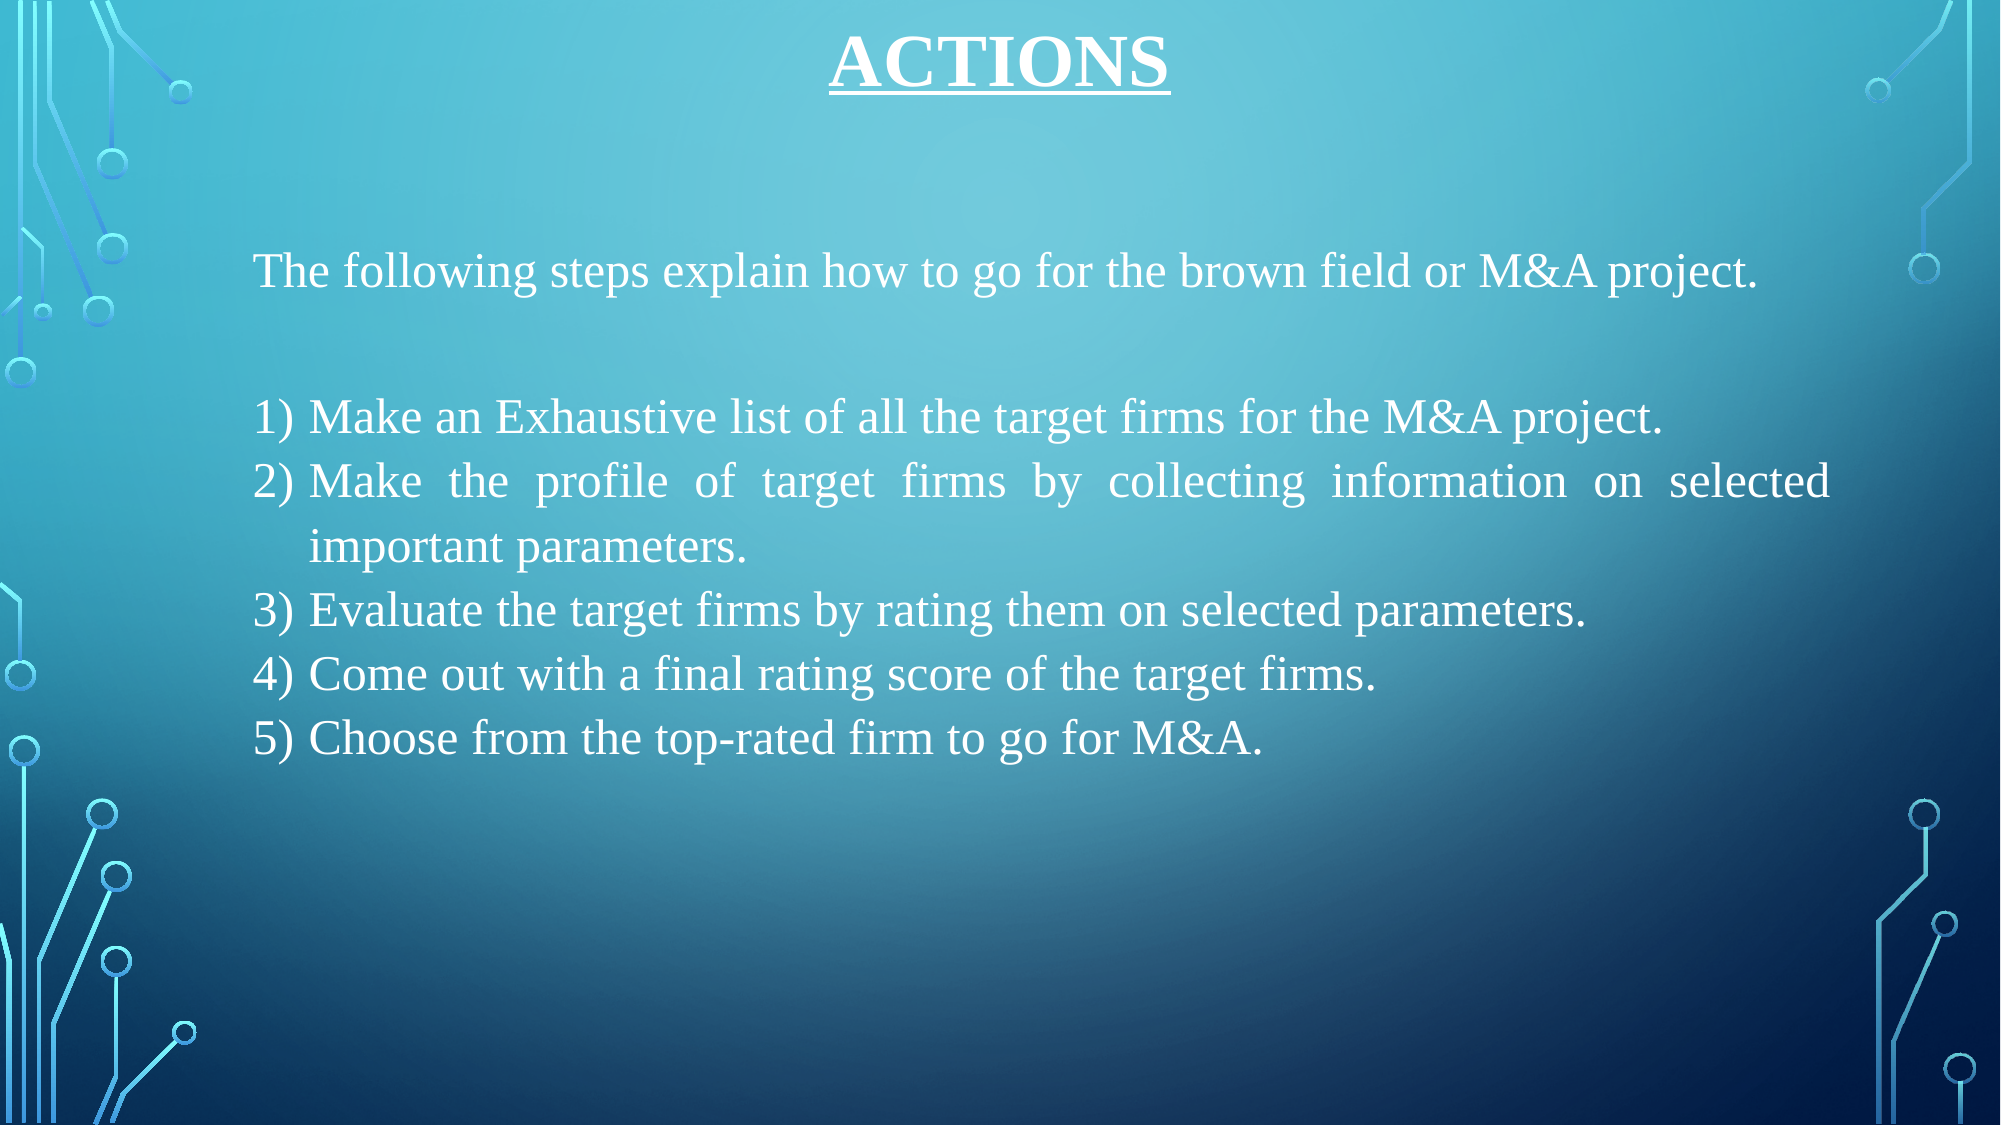

# ACTIONS
The following steps explain how to go for the brown field or M&A project.

Make an Exhaustive list of all the target firms for the M&A project.
Make the profile of target firms by collecting information on selected important parameters.
Evaluate the target firms by rating them on selected parameters.
Come out with a final rating score of the target firms.
Choose from the top-rated firm to go for M&A.